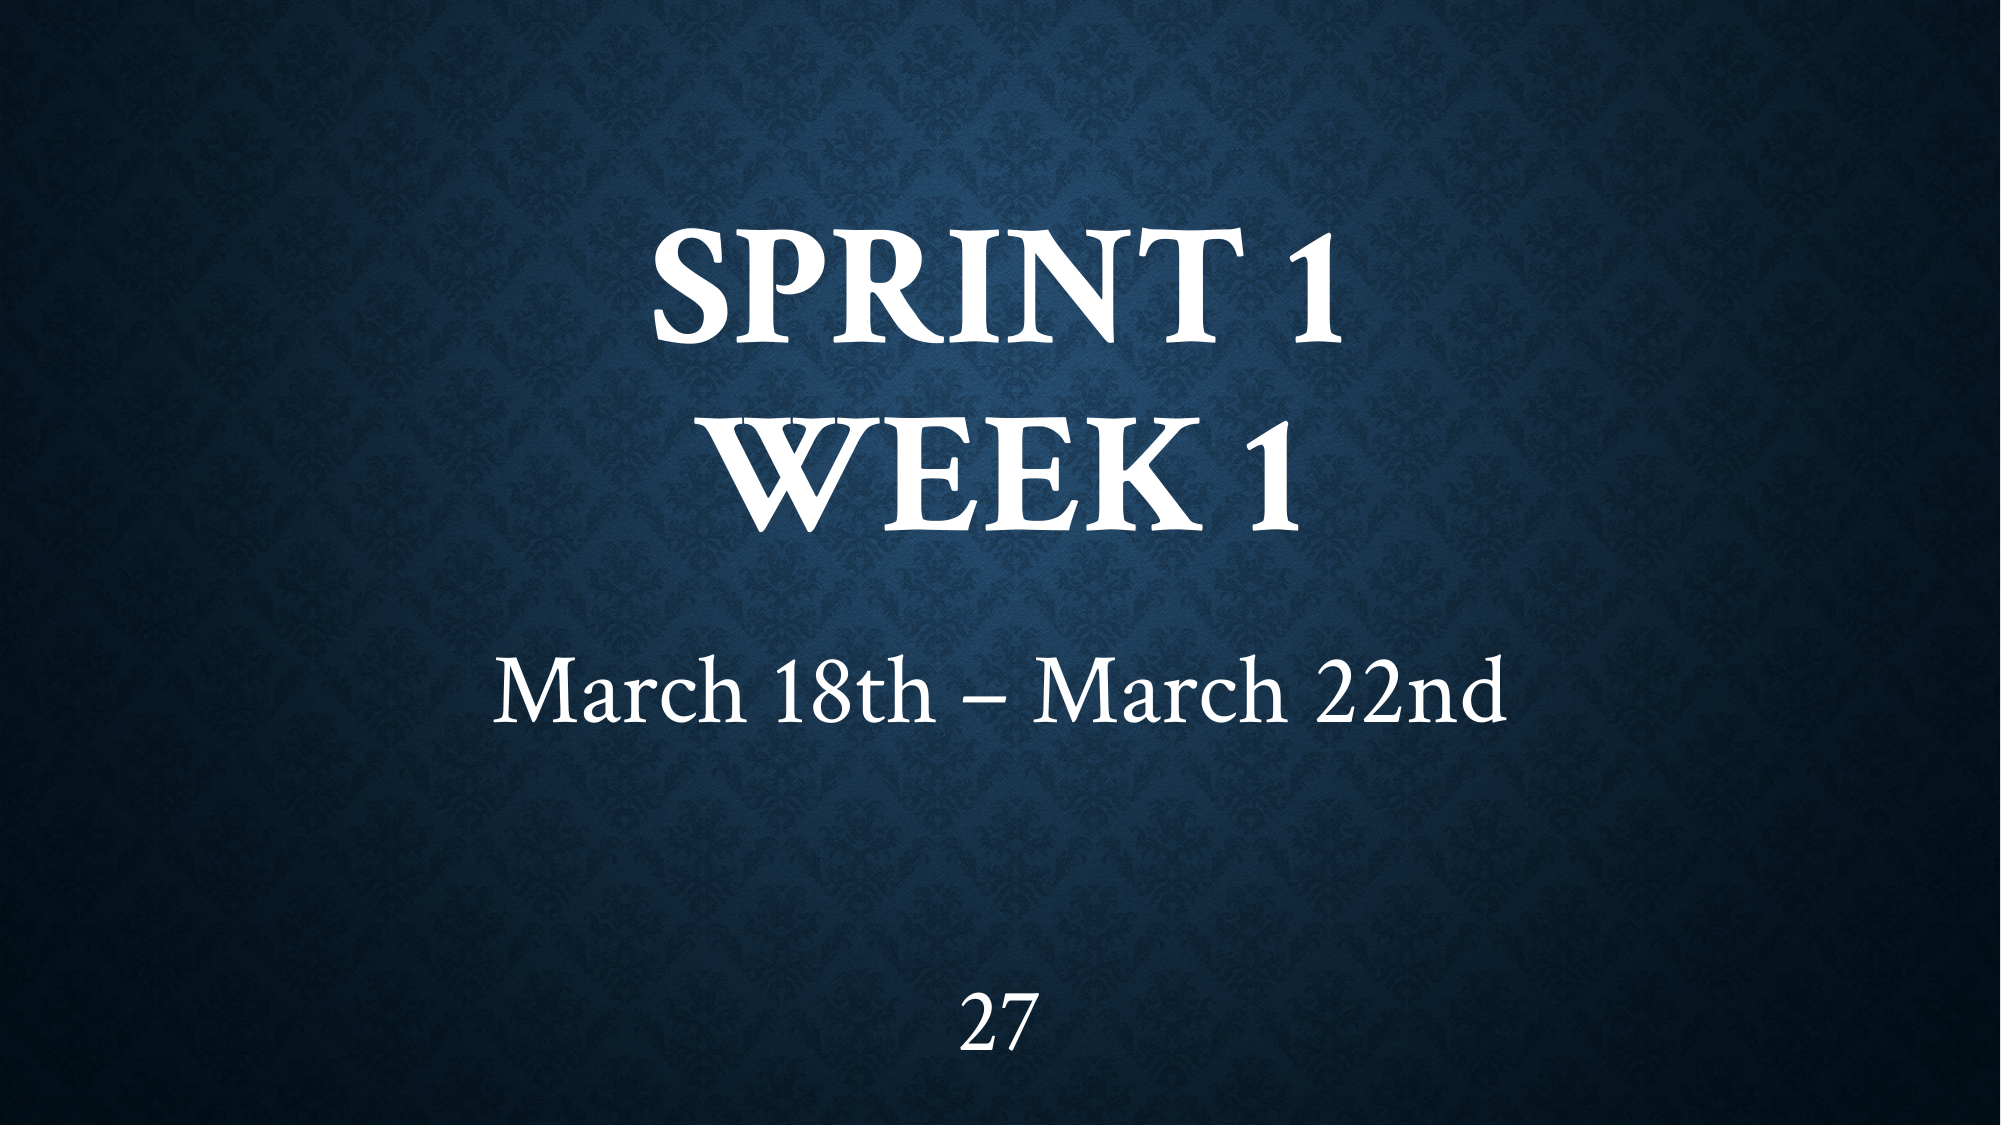

# SPRINT 1 WEEK 1
March 18th – March 22nd
27